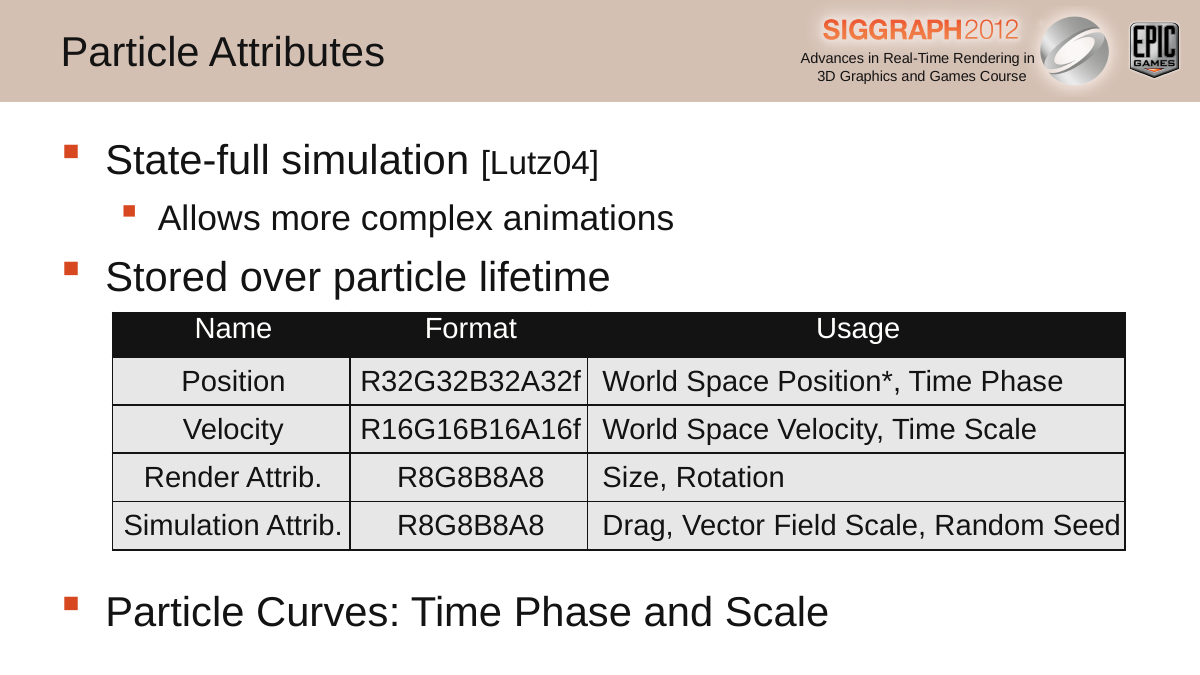

Particle Attributes
State-full simulation [Lutz04]
Allows more complex animations
Stored over particle lifetime

Particle Curves: Time Phase and Scale
| Name | Format | Usage |
| --- | --- | --- |
| Position | R32G32B32A32f | World Space Position\*, Time Phase |
| Velocity | R16G16B16A16f | World Space Velocity, Time Scale |
| Render Attrib. | R8G8B8A8 | Size, Rotation |
| Simulation Attrib. | R8G8B8A8 | Drag, Vector Field Scale, Random Seed |